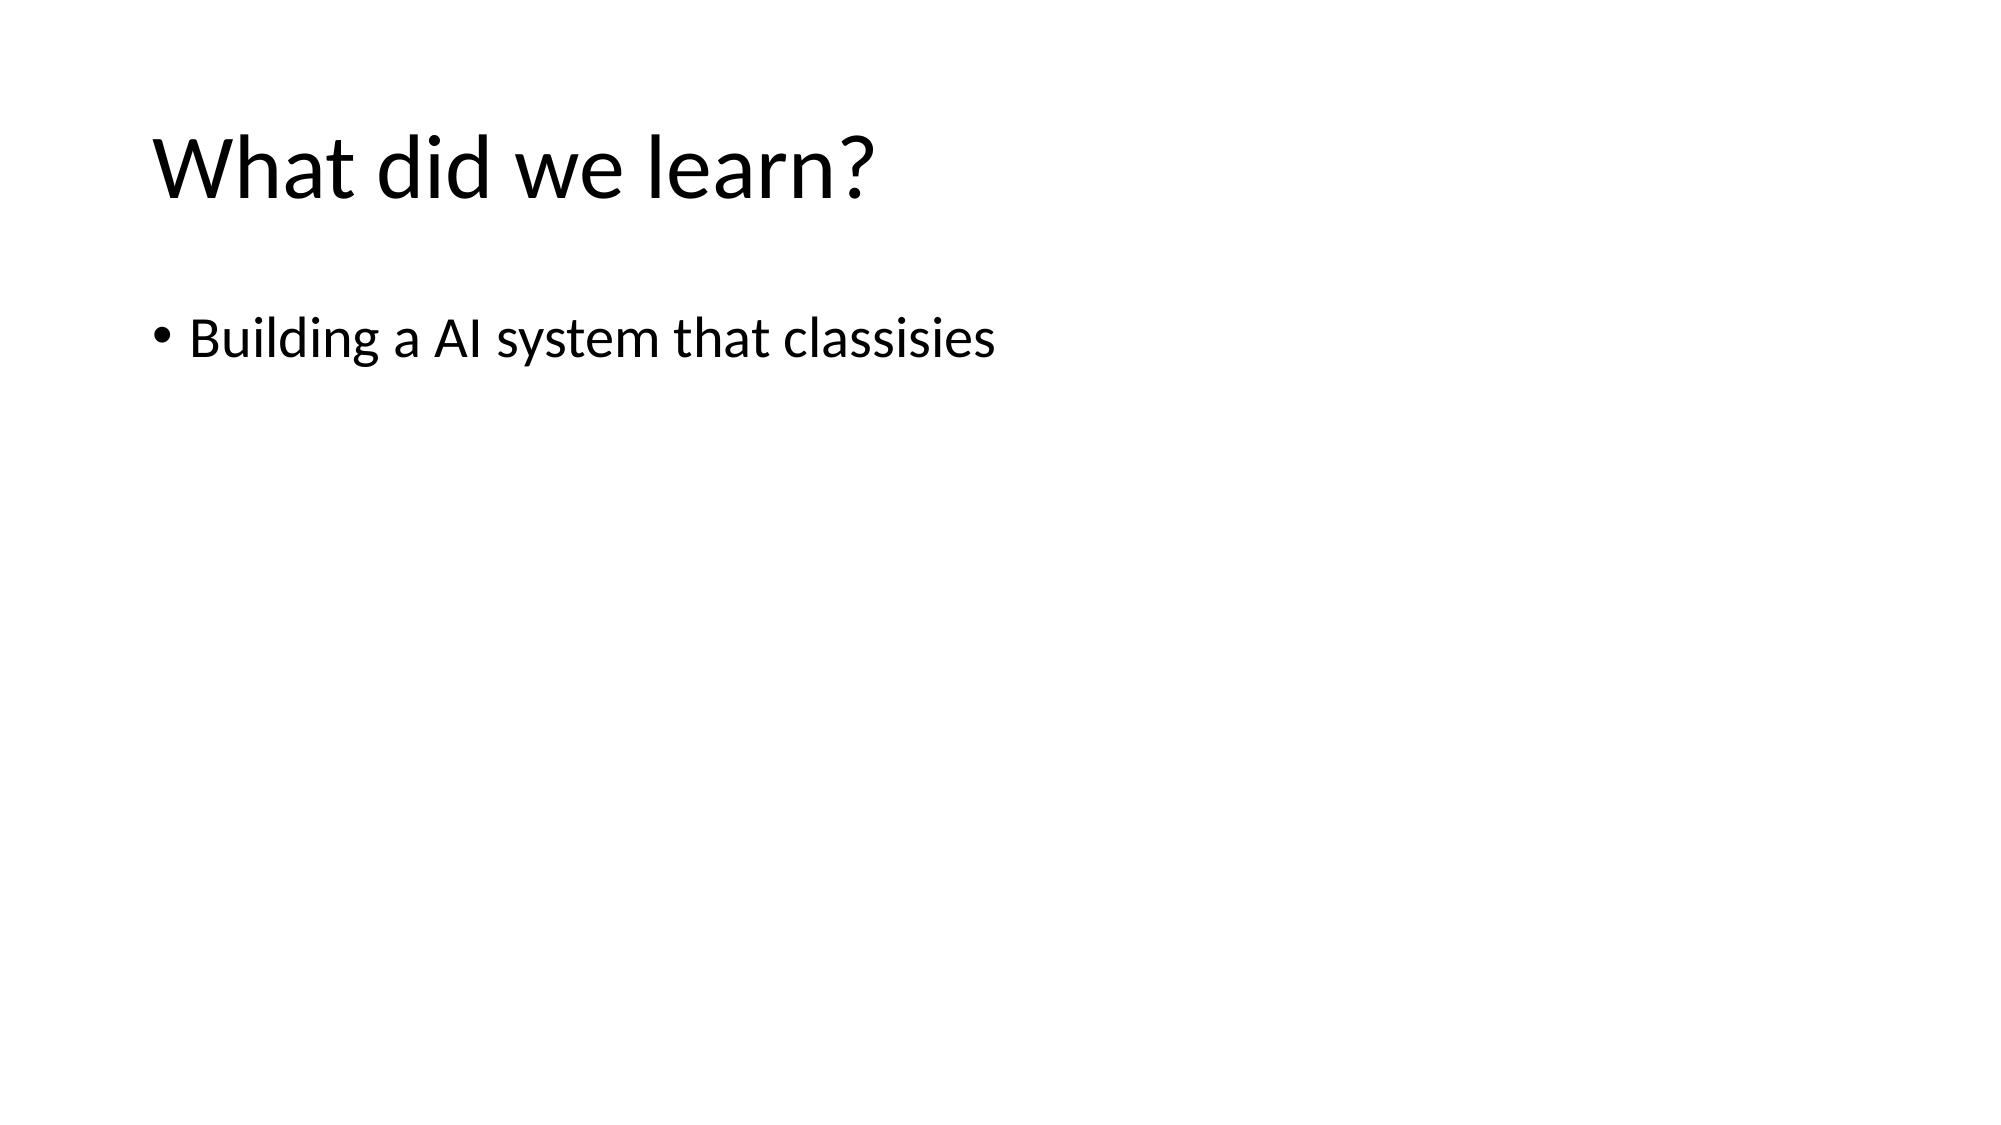

# What did we learn?
Building a AI system that classisies